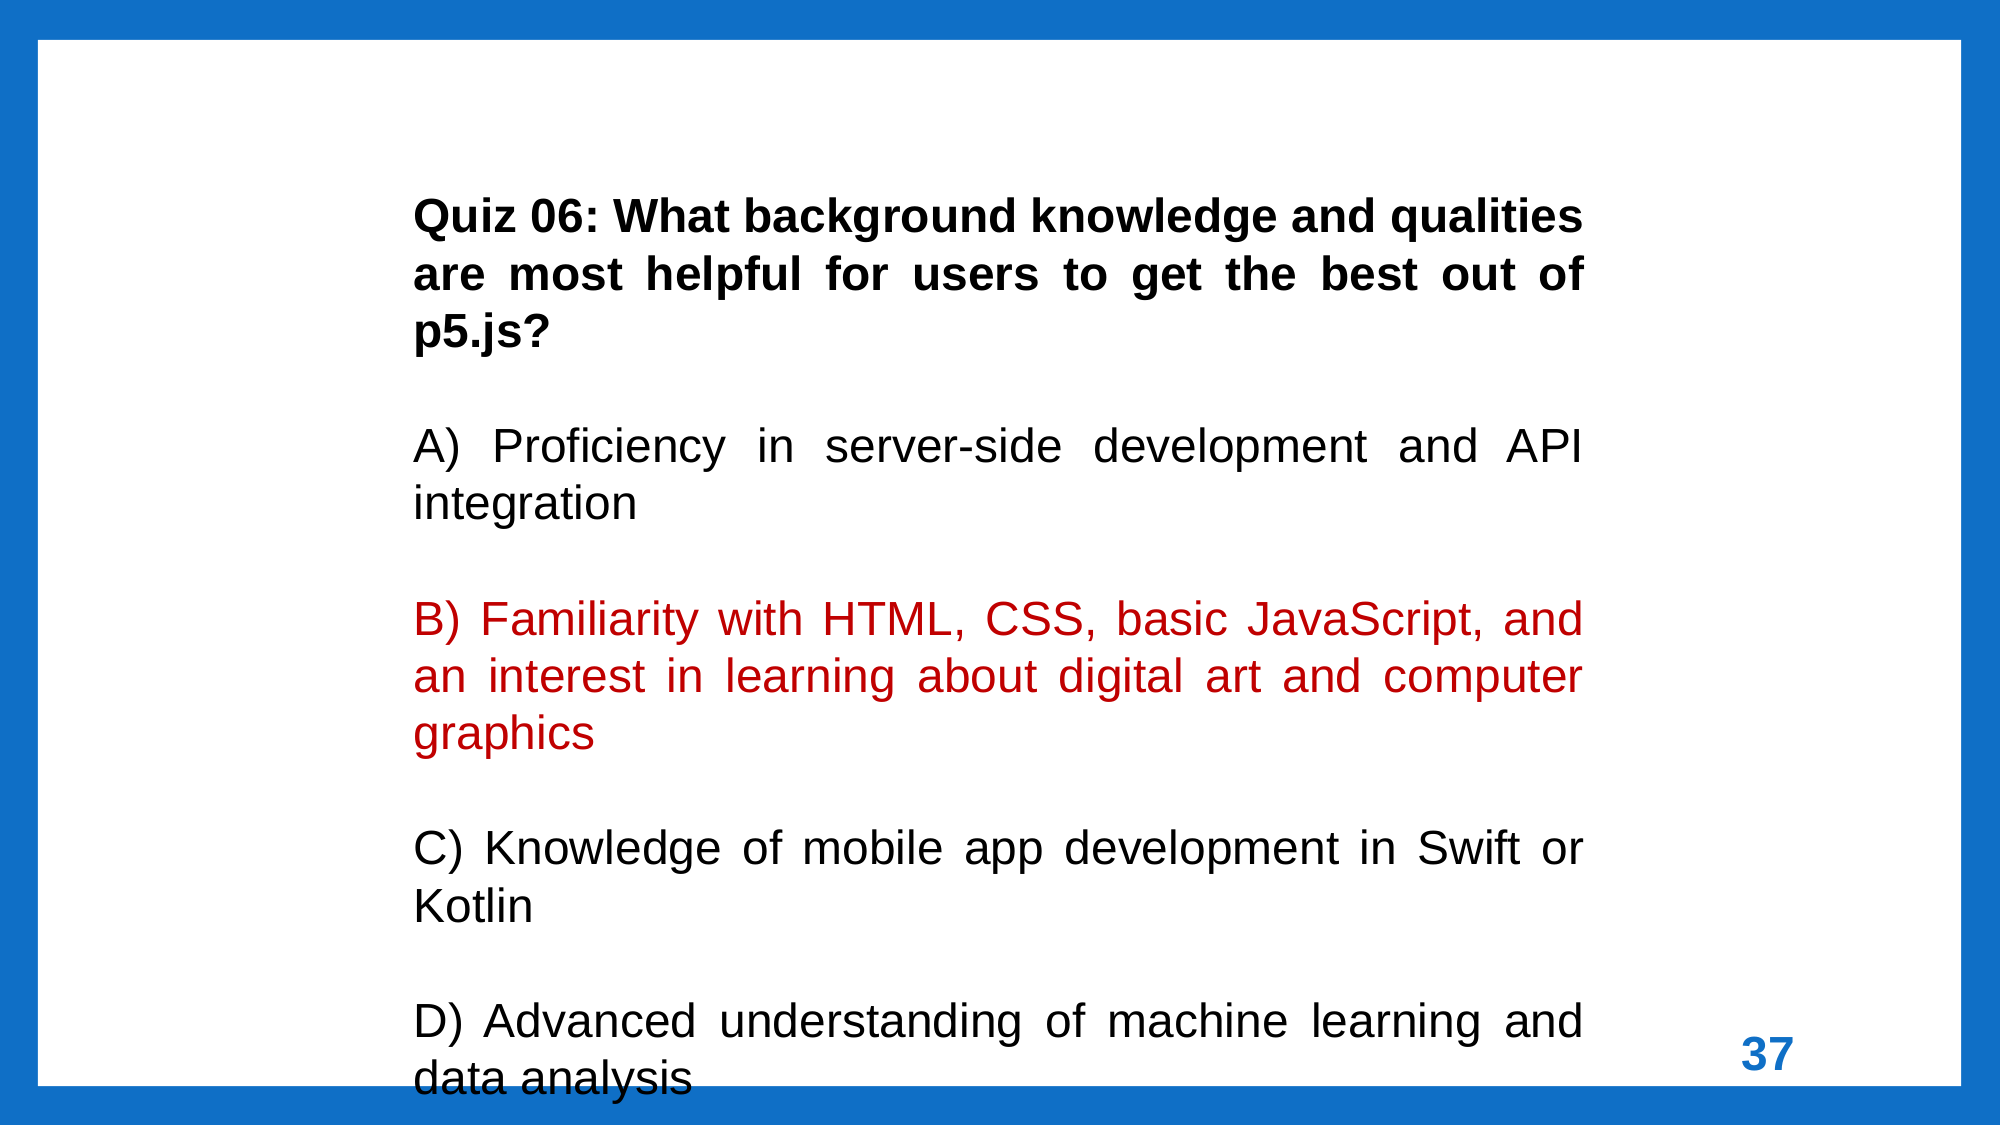

Quiz 06: What background knowledge and qualities are most helpful for users to get the best out of p5.js?

A) Proficiency in server-side development and API integration

B) Familiarity with HTML, CSS, basic JavaScript, and an interest in learning about digital art and computer graphics

C) Knowledge of mobile app development in Swift or Kotlin

D) Advanced understanding of machine learning and data analysis
37